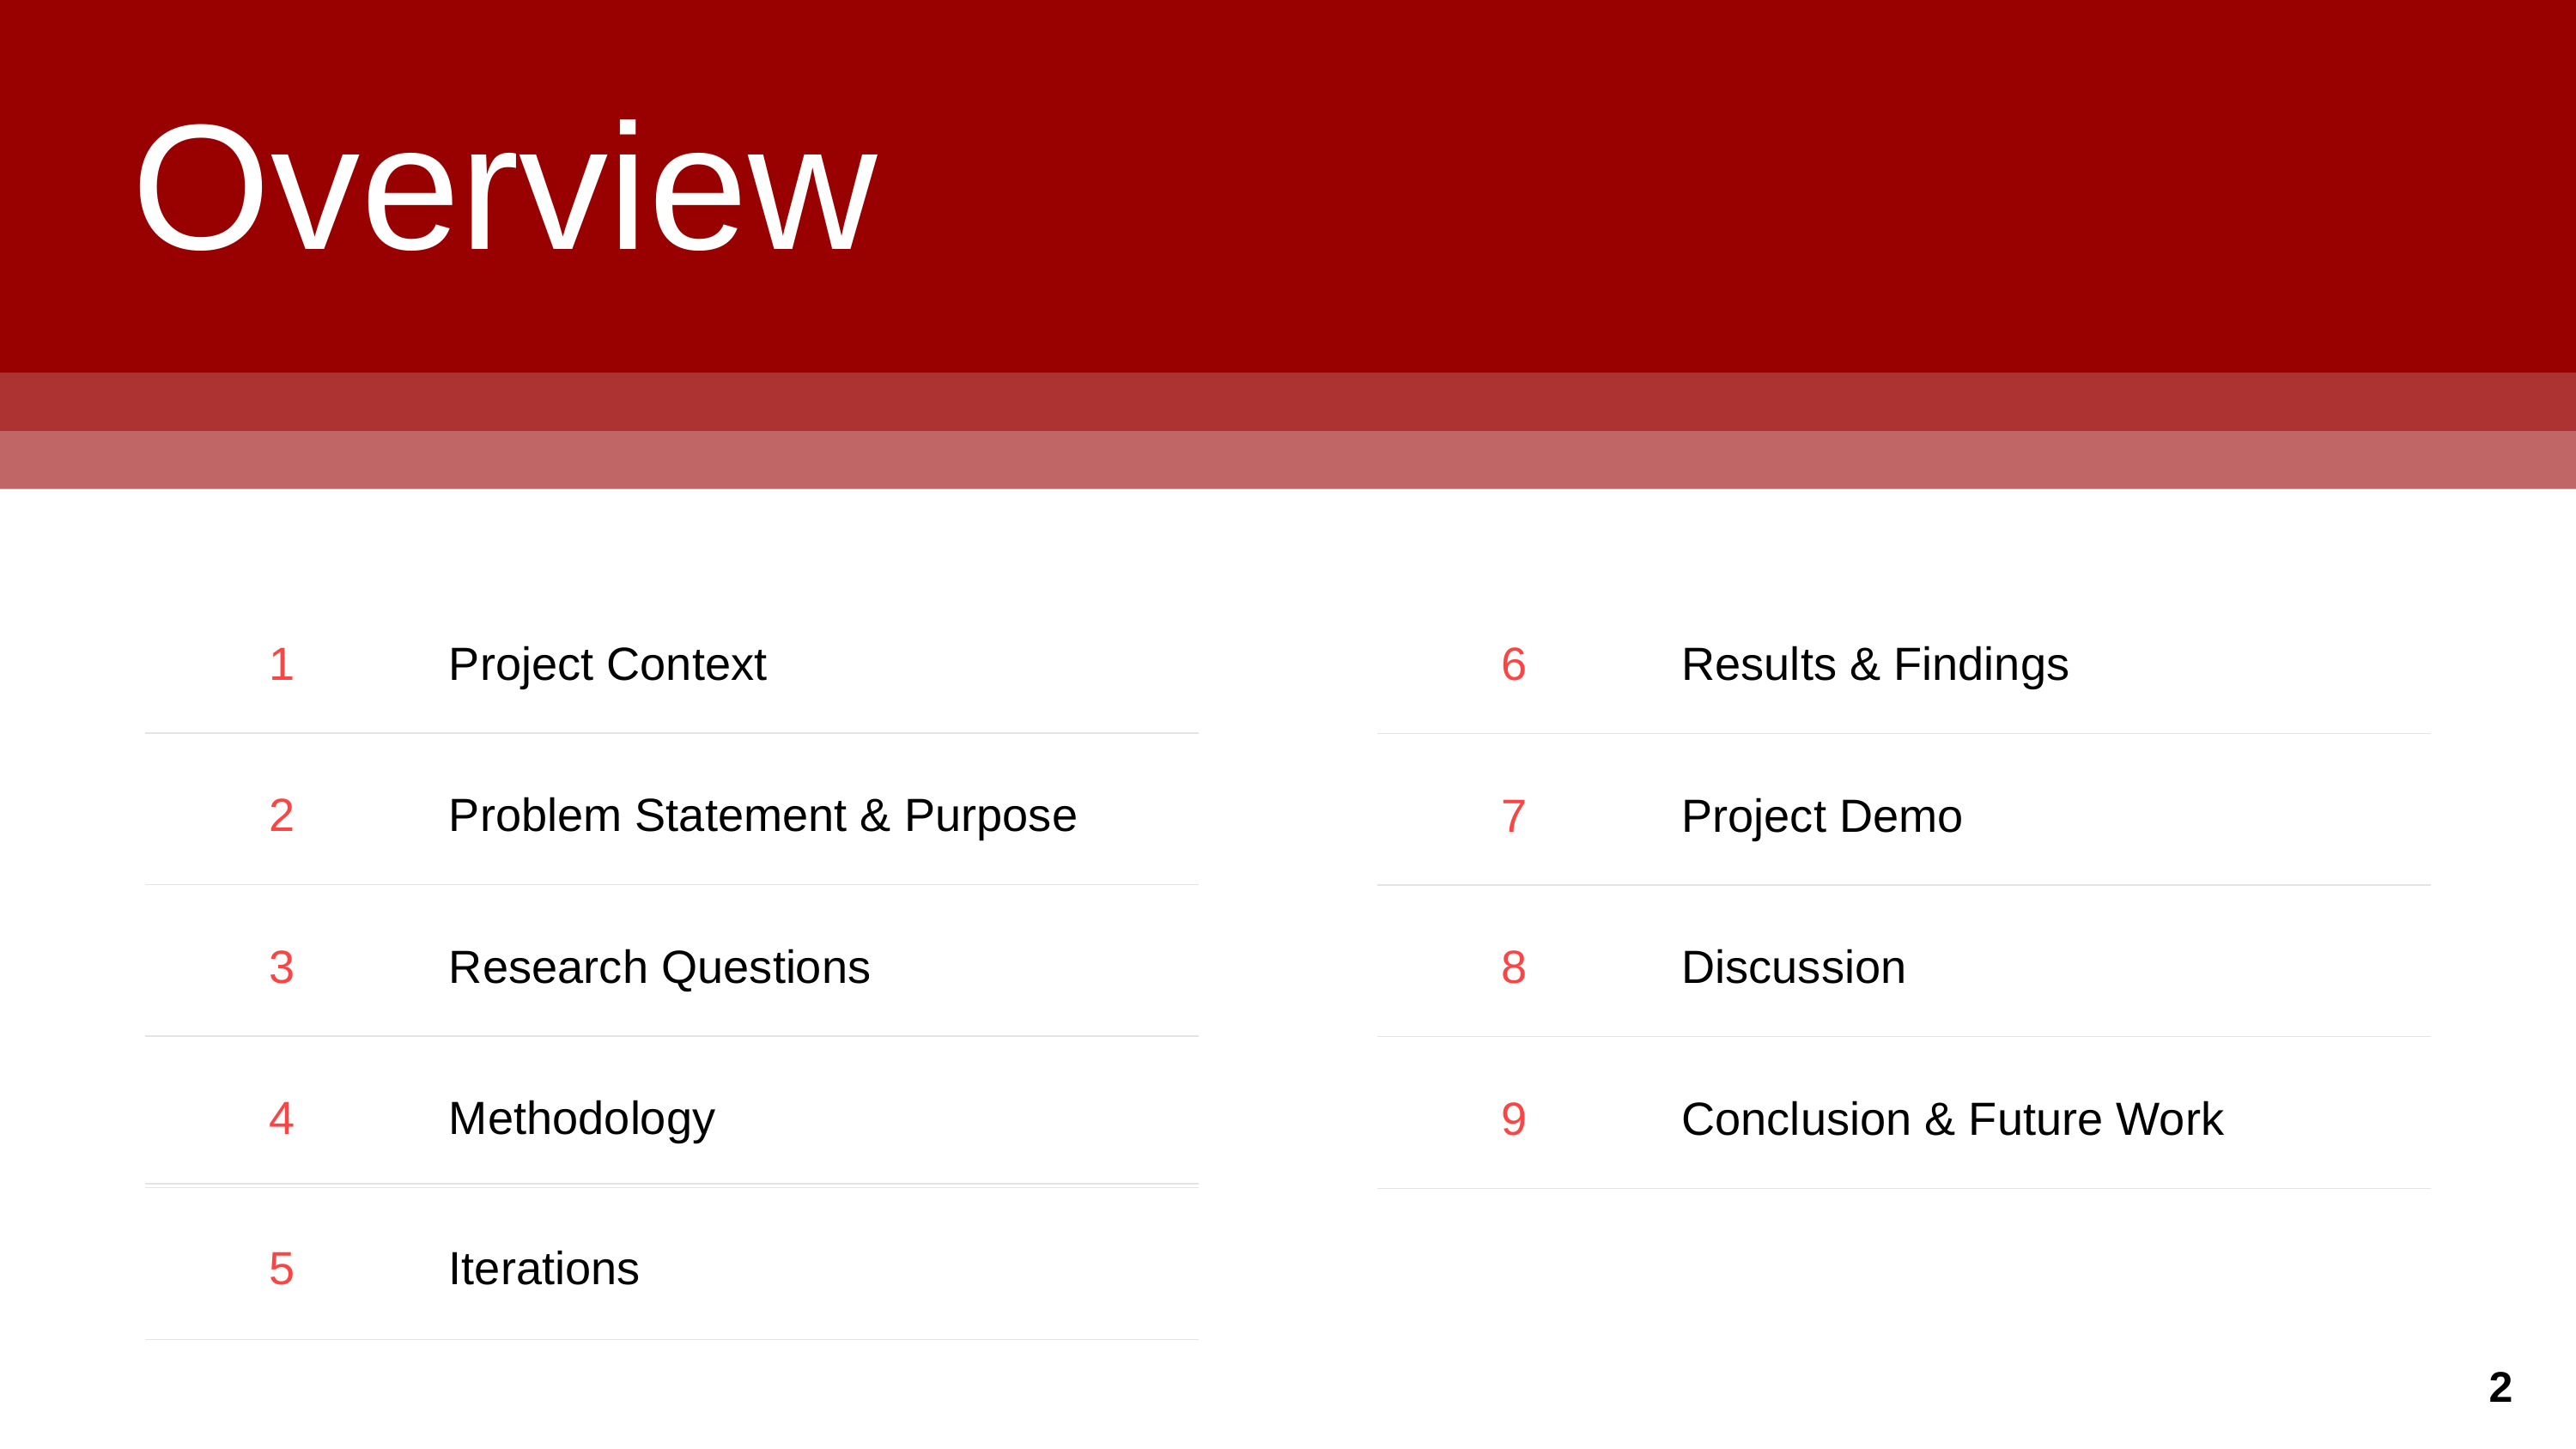

Overview
| 1 | Project Context |
| --- | --- |
| 2 | Problem Statement & Purpose |
| 3 | Research Questions |
| 4 | Methodology |
|  |  |
| 6 | Results & Findings |
| --- | --- |
| 7 | Project Demo |
| 8 | Discussion |
| 9 | Conclusion & Future Work |
| 5 | Iterations |
| --- | --- |
2